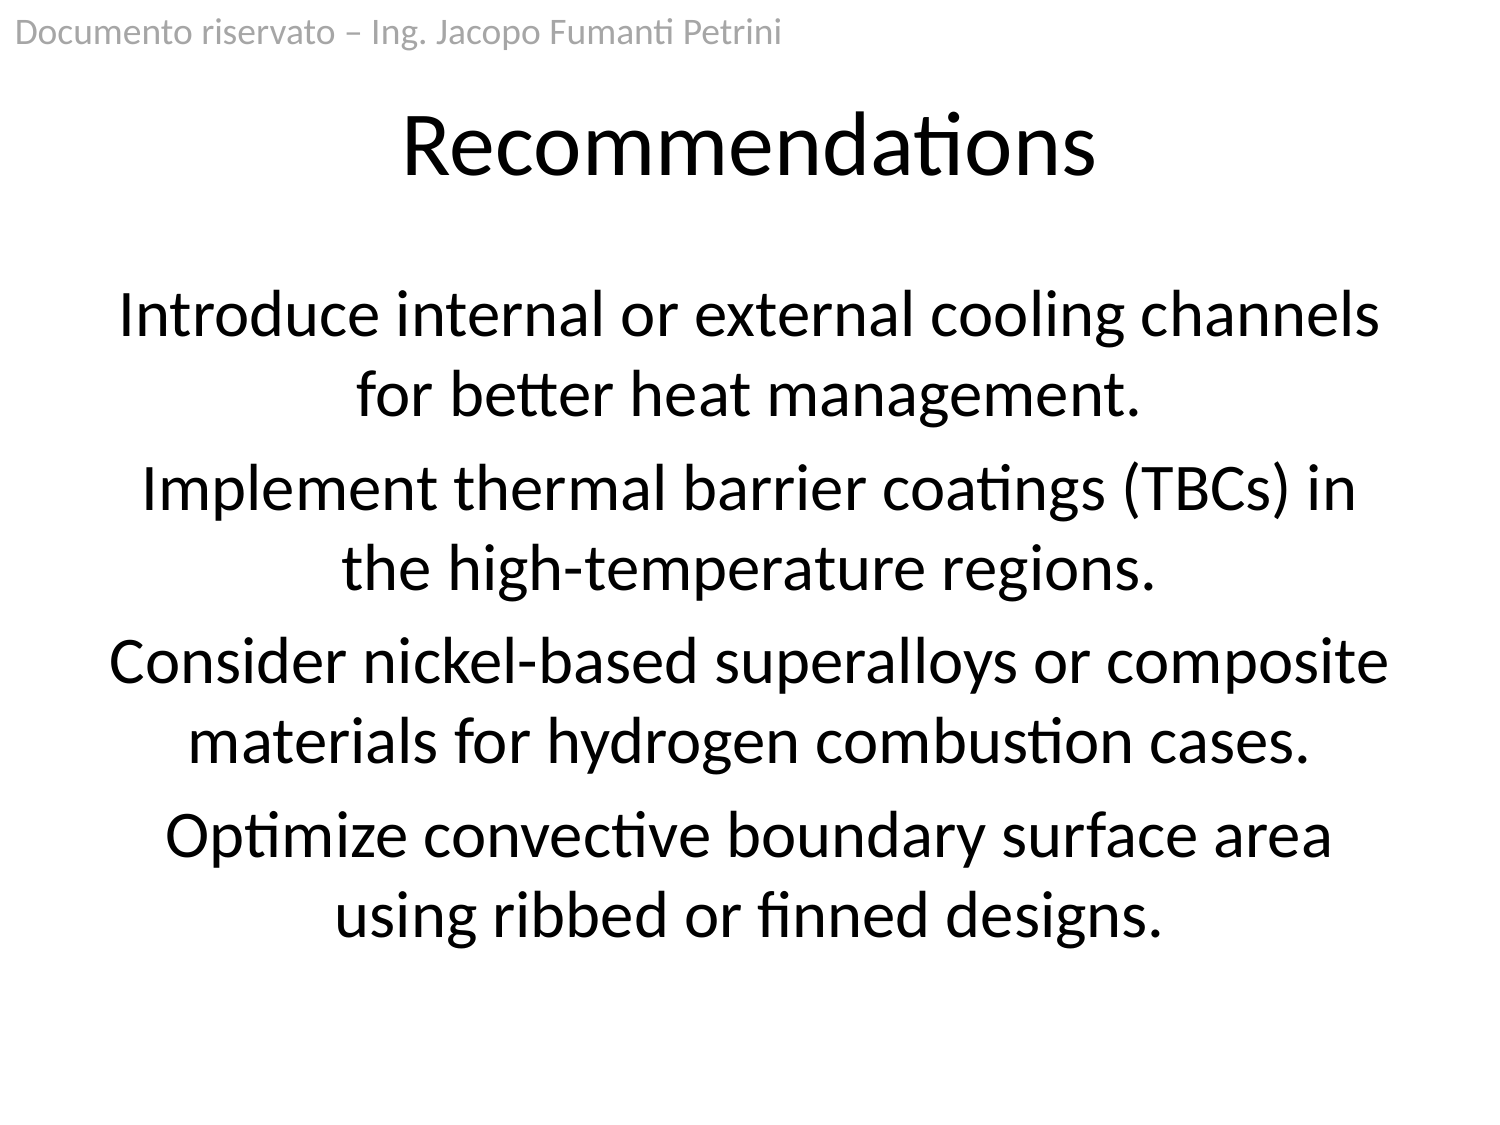

Recommendations
Introduce internal or external cooling channels for better heat management.
Implement thermal barrier coatings (TBCs) in the high-temperature regions.
Consider nickel-based superalloys or composite materials for hydrogen combustion cases.
Optimize convective boundary surface area using ribbed or finned designs.